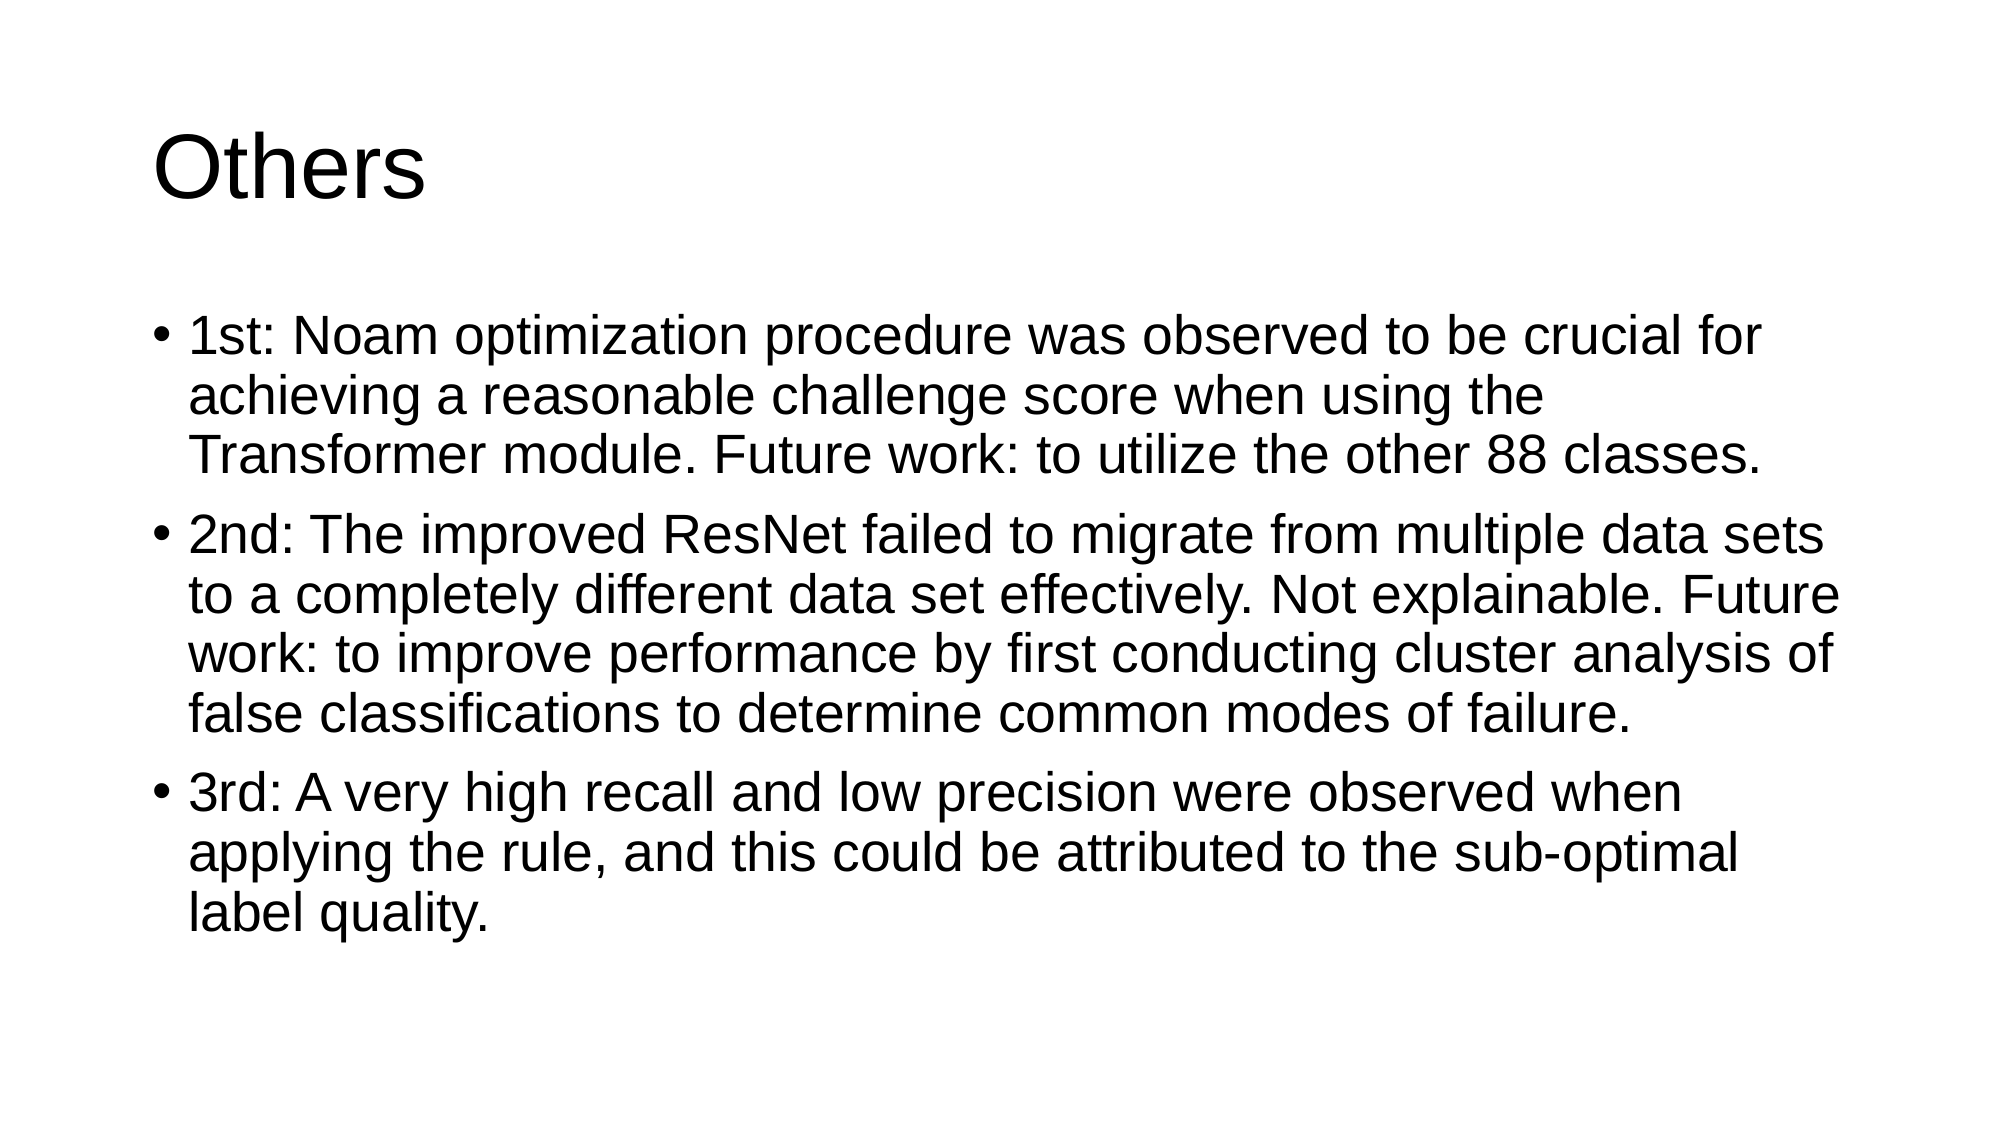

# Others
1st: Noam optimization procedure was observed to be crucial for achieving a reasonable challenge score when using the Transformer module. Future work: to utilize the other 88 classes.
2nd: The improved ResNet failed to migrate from multiple data sets to a completely different data set effectively. Not explainable. Future work: to improve performance by first conducting cluster analysis of false classifications to determine common modes of failure.
3rd: A very high recall and low precision were observed when applying the rule, and this could be attributed to the sub-optimal label quality.